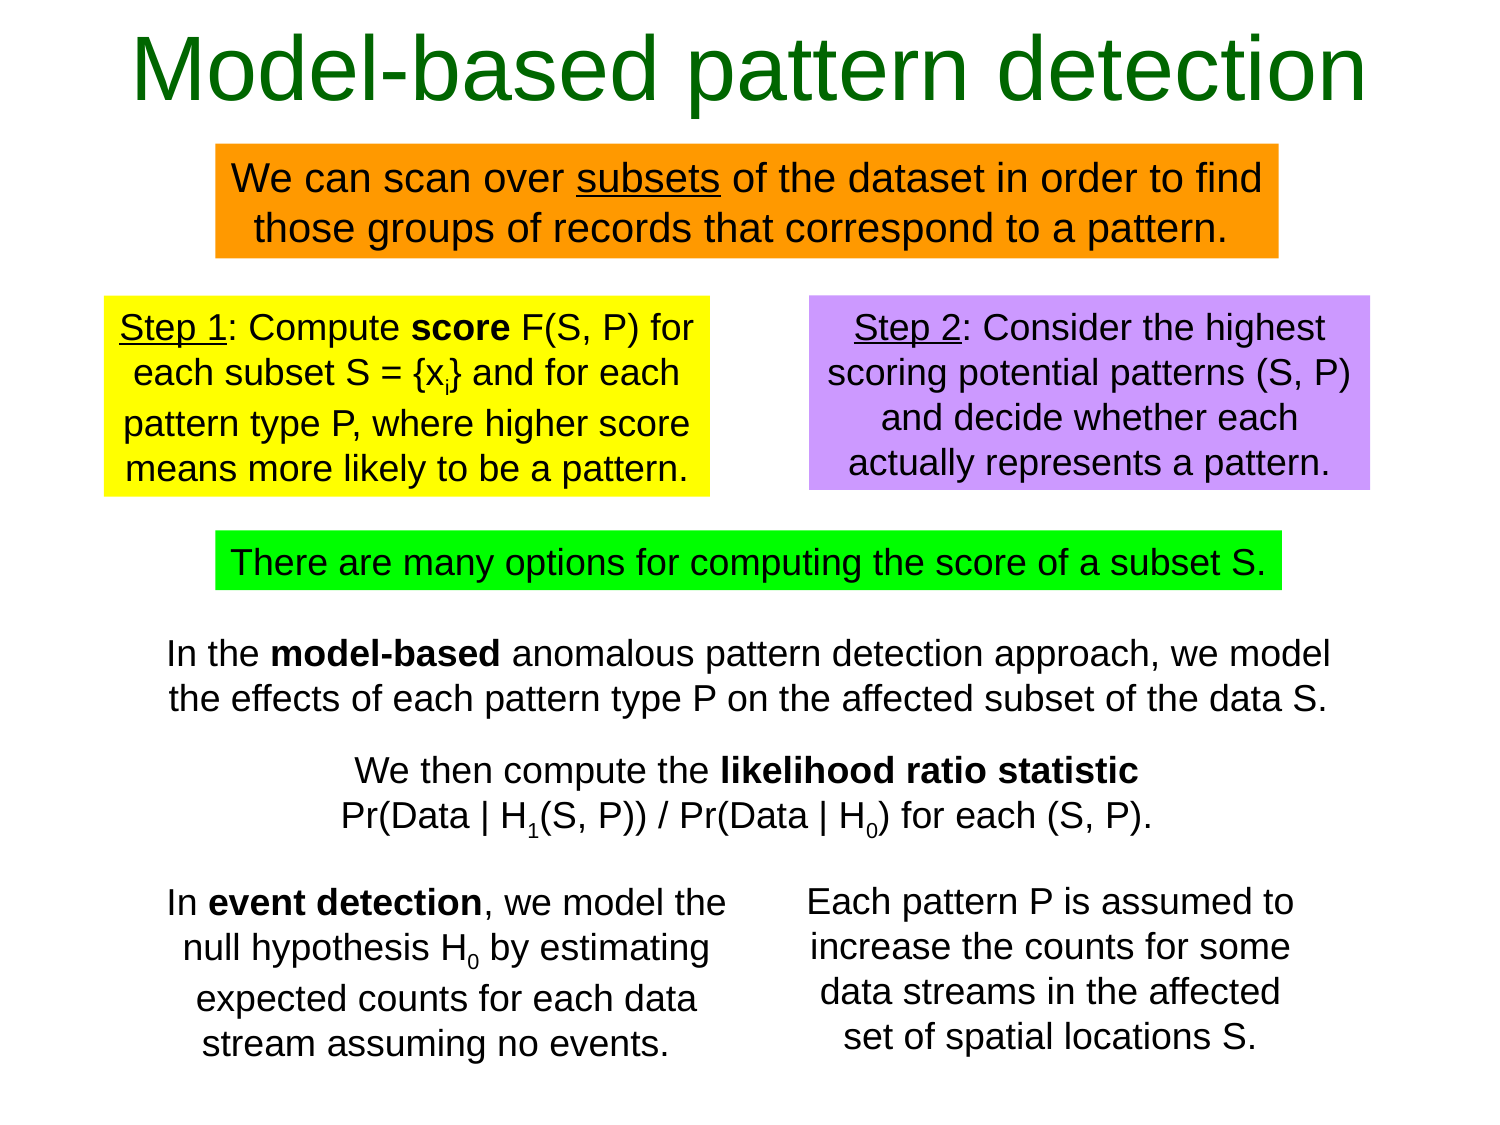

Model-based pattern detection
We can scan over subsets of the dataset in order to find those groups of records that correspond to a pattern.
Step 2: Consider the highest scoring potential patterns (S, P) and decide whether each actually represents a pattern.
Step 1: Compute score F(S, P) for each subset S = {xi} and for each pattern type P, where higher score means more likely to be a pattern.
There are many options for computing the score of a subset S.
In the model-based anomalous pattern detection approach, we model the effects of each pattern type P on the affected subset of the data S.
We then compute the likelihood ratio statistic Pr(Data | H1(S, P)) / Pr(Data | H0) for each (S, P).
Each pattern P is assumed to increase the counts for some data streams in the affected set of spatial locations S.
In event detection, we model the null hypothesis H0 by estimating expected counts for each data stream assuming no events.